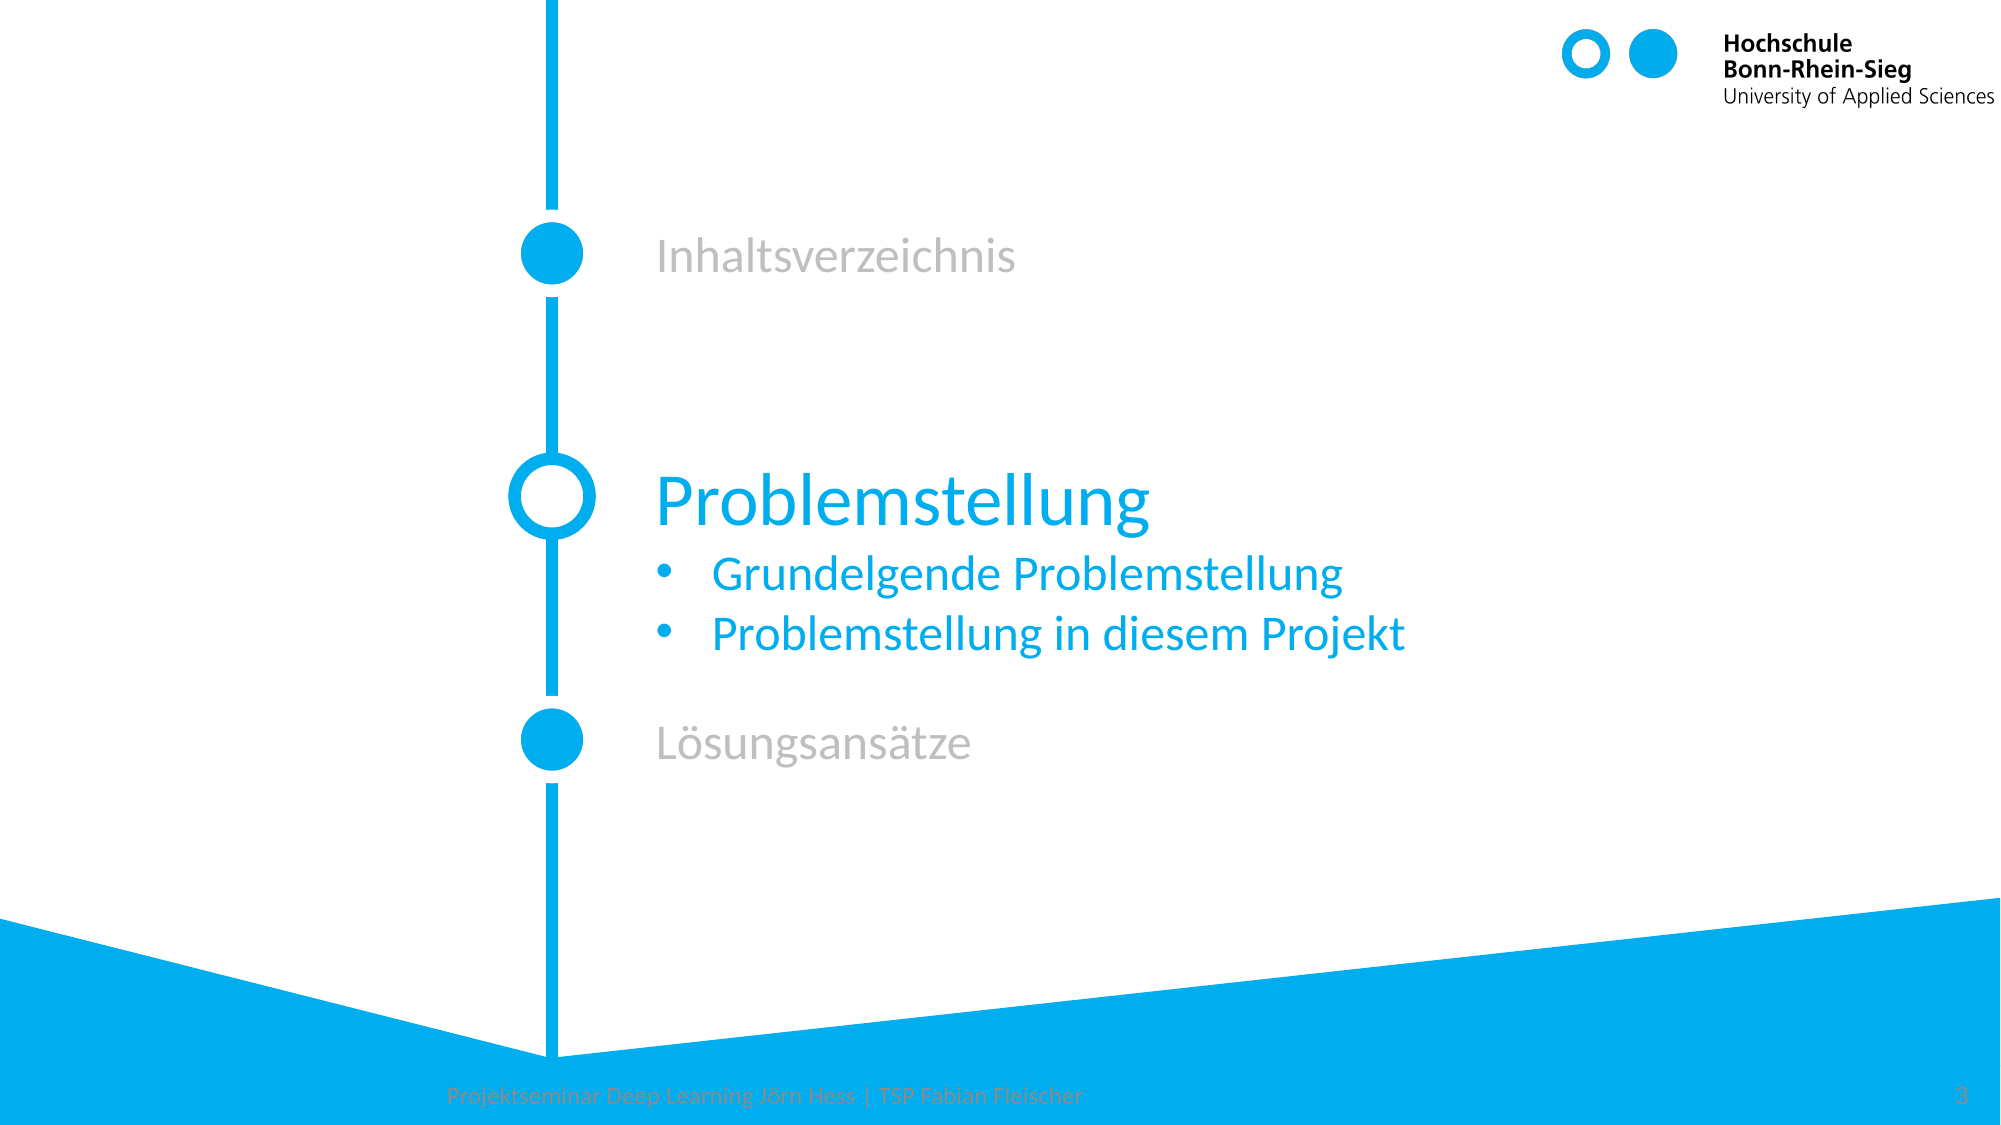

Inhaltsverzeichnis

Problemstellung
Grundelgende Problemstellung
Problemstellung in diesem Projekt

Lösungsansätze

Projektseminar Deep Learning Jörn Hess | TSP Fabian Fleischer
3